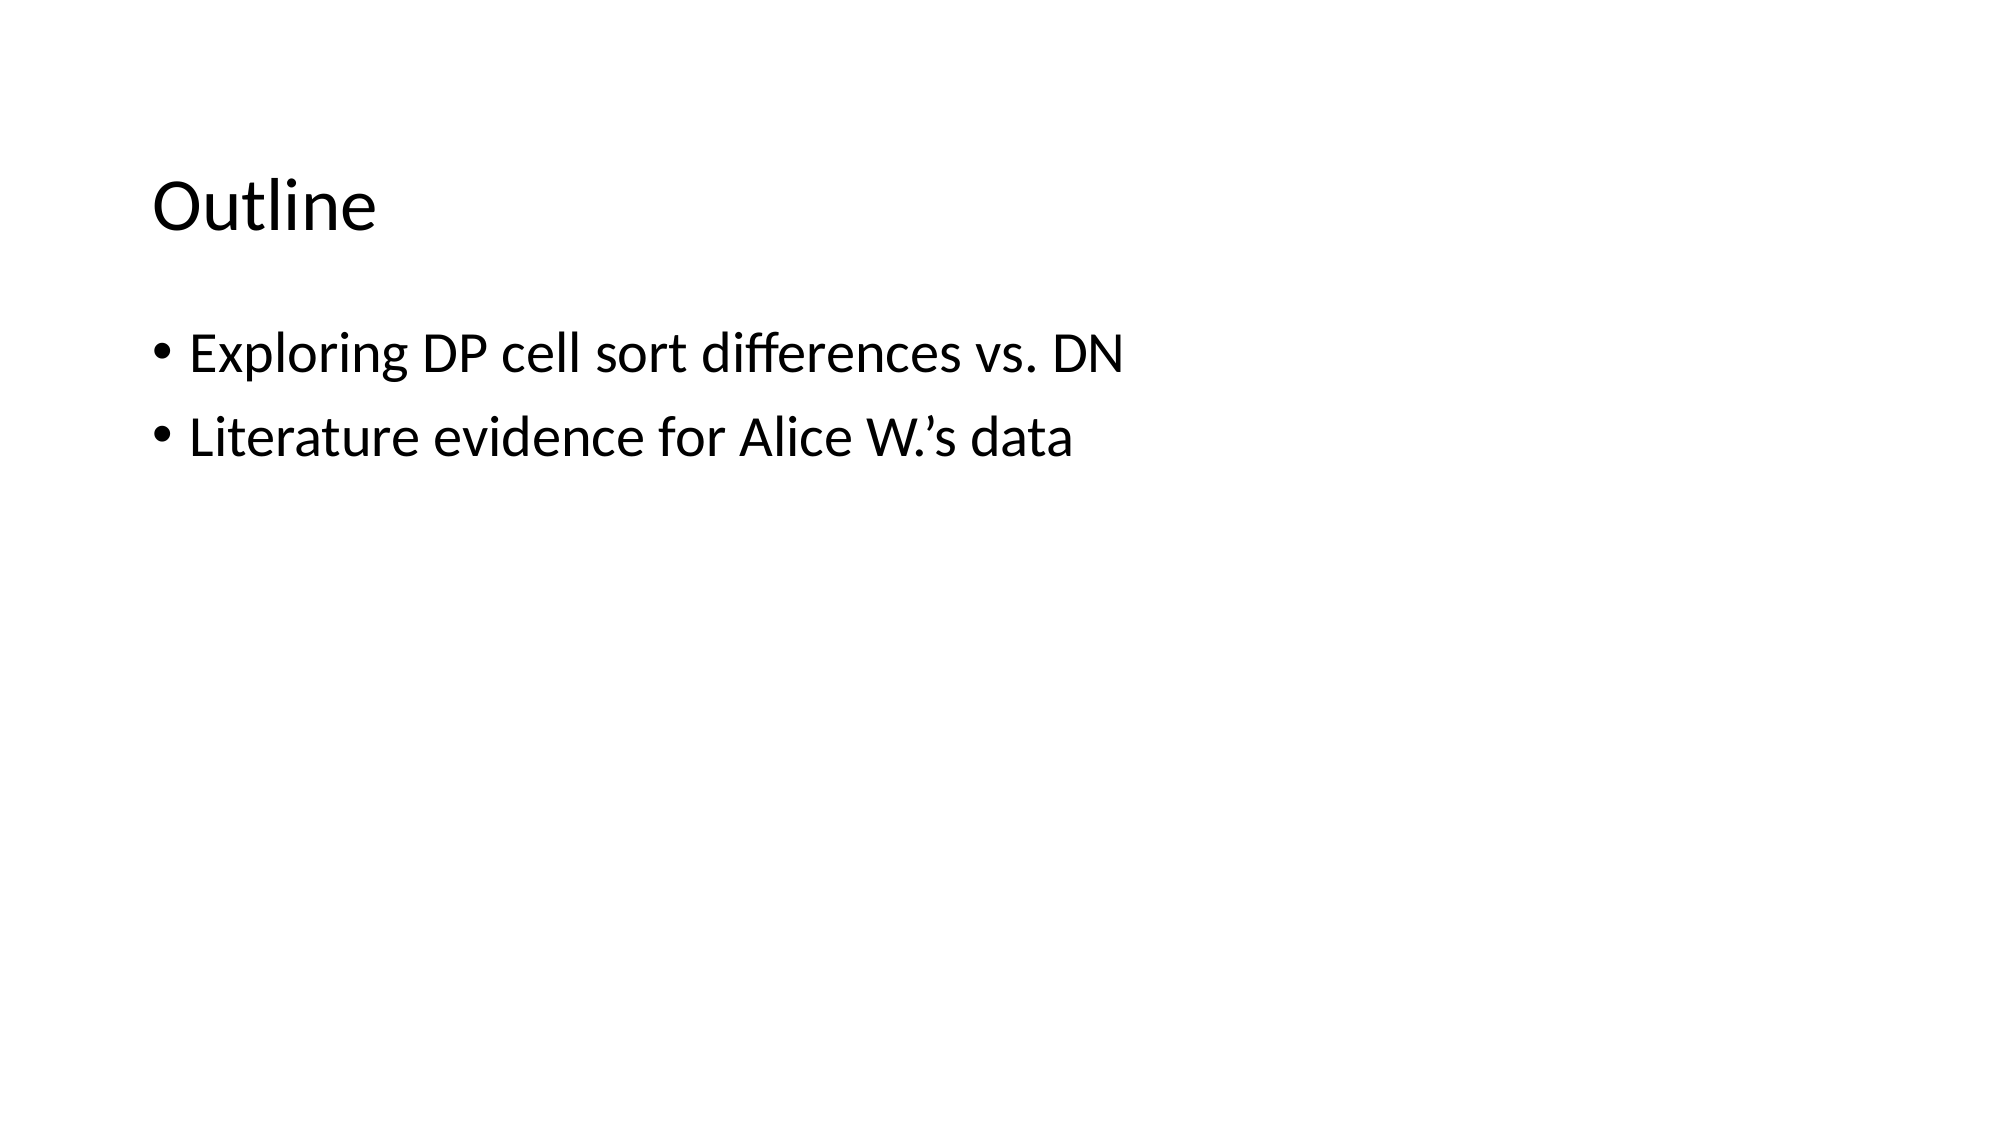

# Outline
Exploring DP cell sort differences vs. DN
Literature evidence for Alice W.’s data